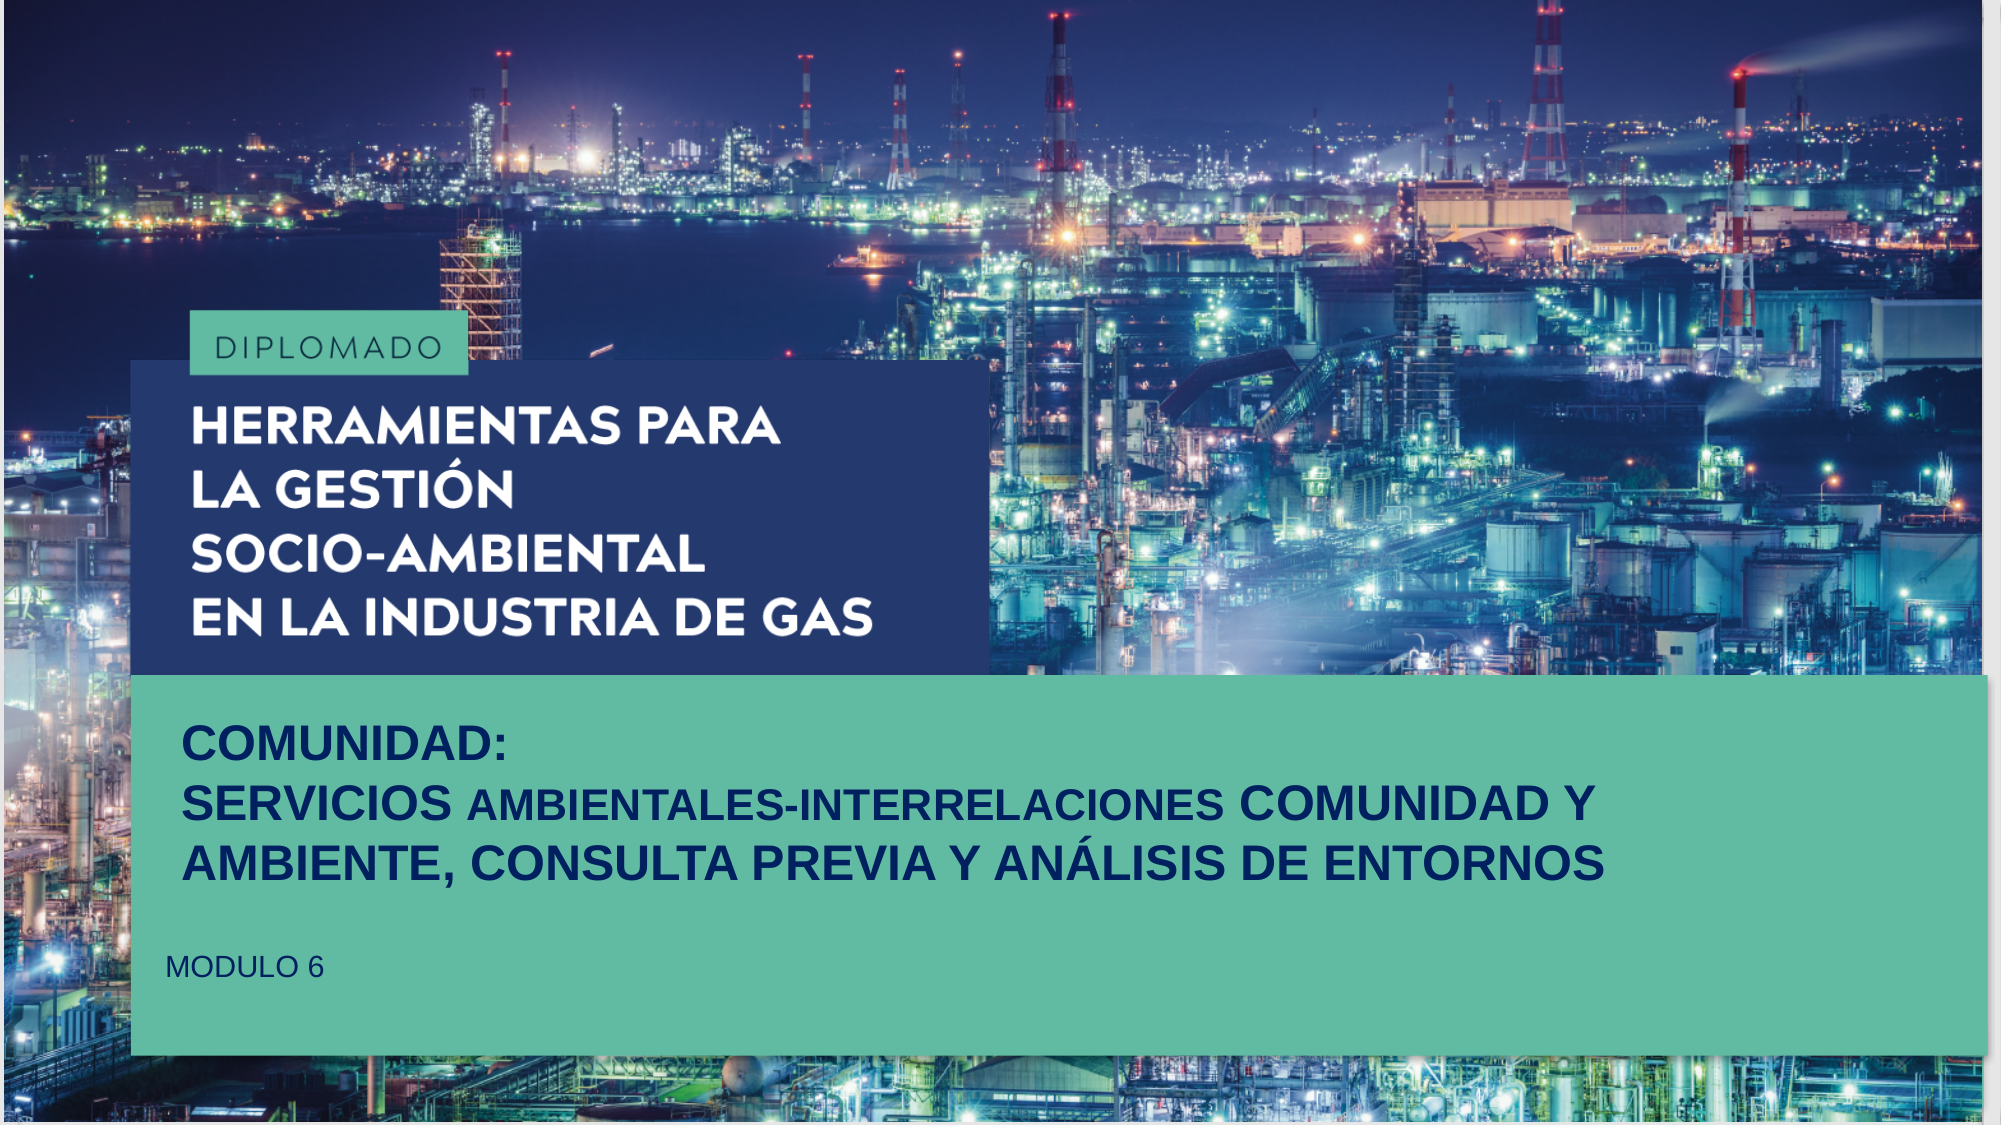

# COMUNIDAD: SERVICIOS AMBIENTALES-INTERRELACIONES COMUNIDAD Y AMBIENTE, CONSULTA PREVIA Y ANÁLISIS DE ENTORNOS

MODULO 6